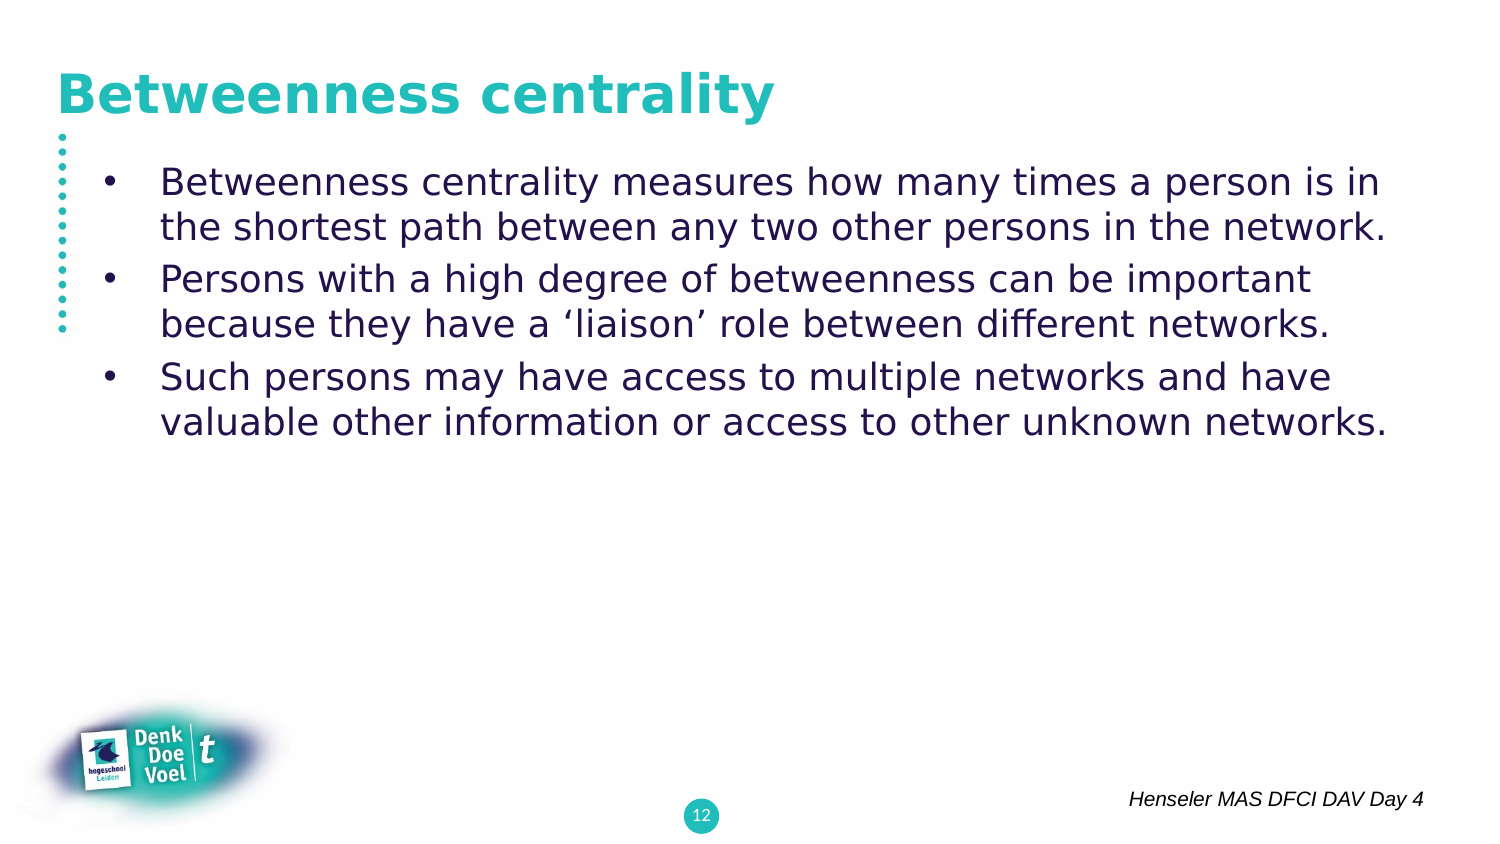

# Betweenness centrality
Betweenness centrality measures how many times a person is in the shortest path between any two other persons in the network.
Persons with a high degree of betweenness can be important because they have a ‘liaison’ role between different networks.
Such persons may have access to multiple networks and have valuable other information or access to other unknown networks.